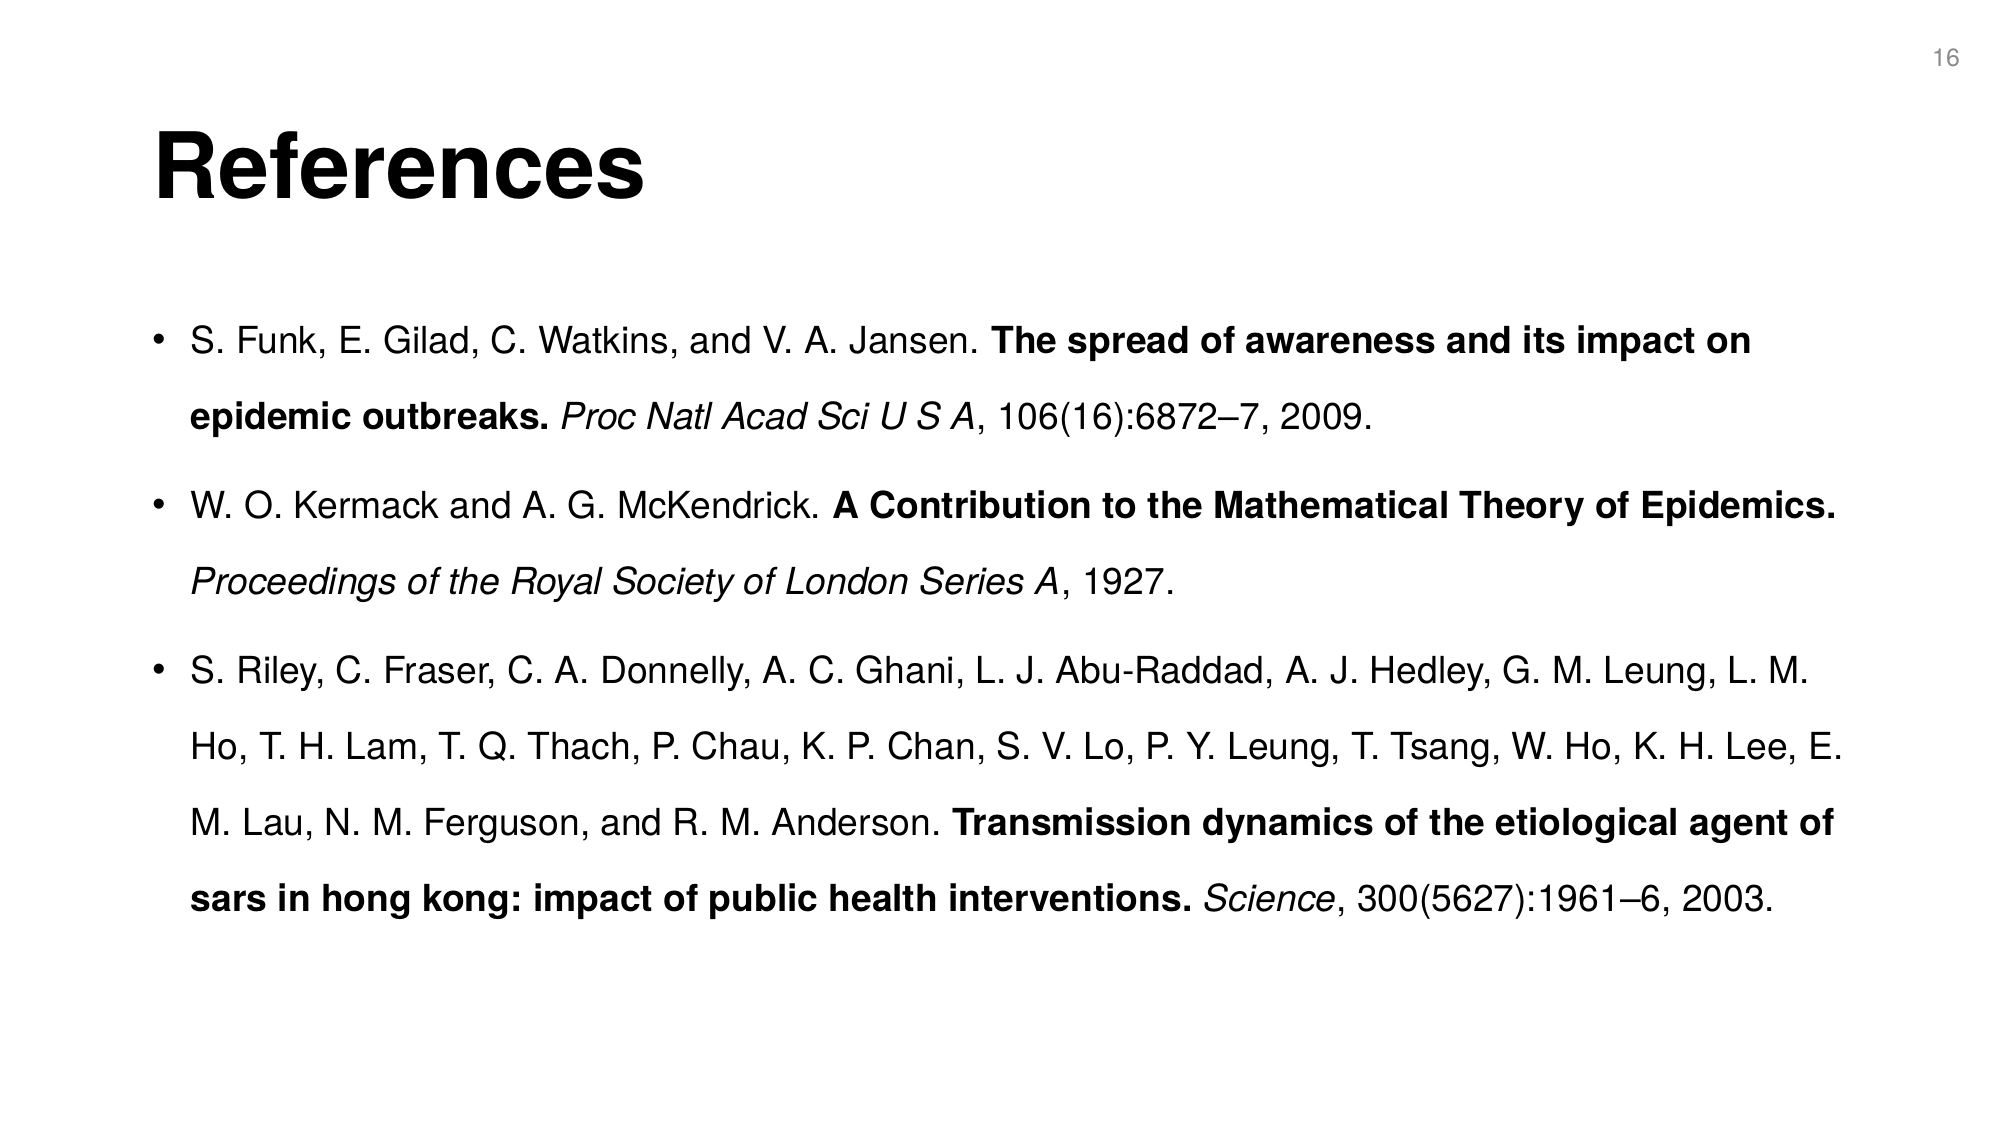

16
# References
S. Funk, E. Gilad, C. Watkins, and V. A. Jansen. The spread of awareness and its impact on epidemic outbreaks. Proc Natl Acad Sci U S A, 106(16):6872–7, 2009.
W. O. Kermack and A. G. McKendrick. A Contribution to the Mathematical Theory of Epidemics. Proceedings of the Royal Society of London Series A, 1927.
S. Riley, C. Fraser, C. A. Donnelly, A. C. Ghani, L. J. Abu-Raddad, A. J. Hedley, G. M. Leung, L. M. Ho, T. H. Lam, T. Q. Thach, P. Chau, K. P. Chan, S. V. Lo, P. Y. Leung, T. Tsang, W. Ho, K. H. Lee, E. M. Lau, N. M. Ferguson, and R. M. Anderson. Transmission dynamics of the etiological agent of sars in hong kong: impact of public health interventions. Science, 300(5627):1961–6, 2003.